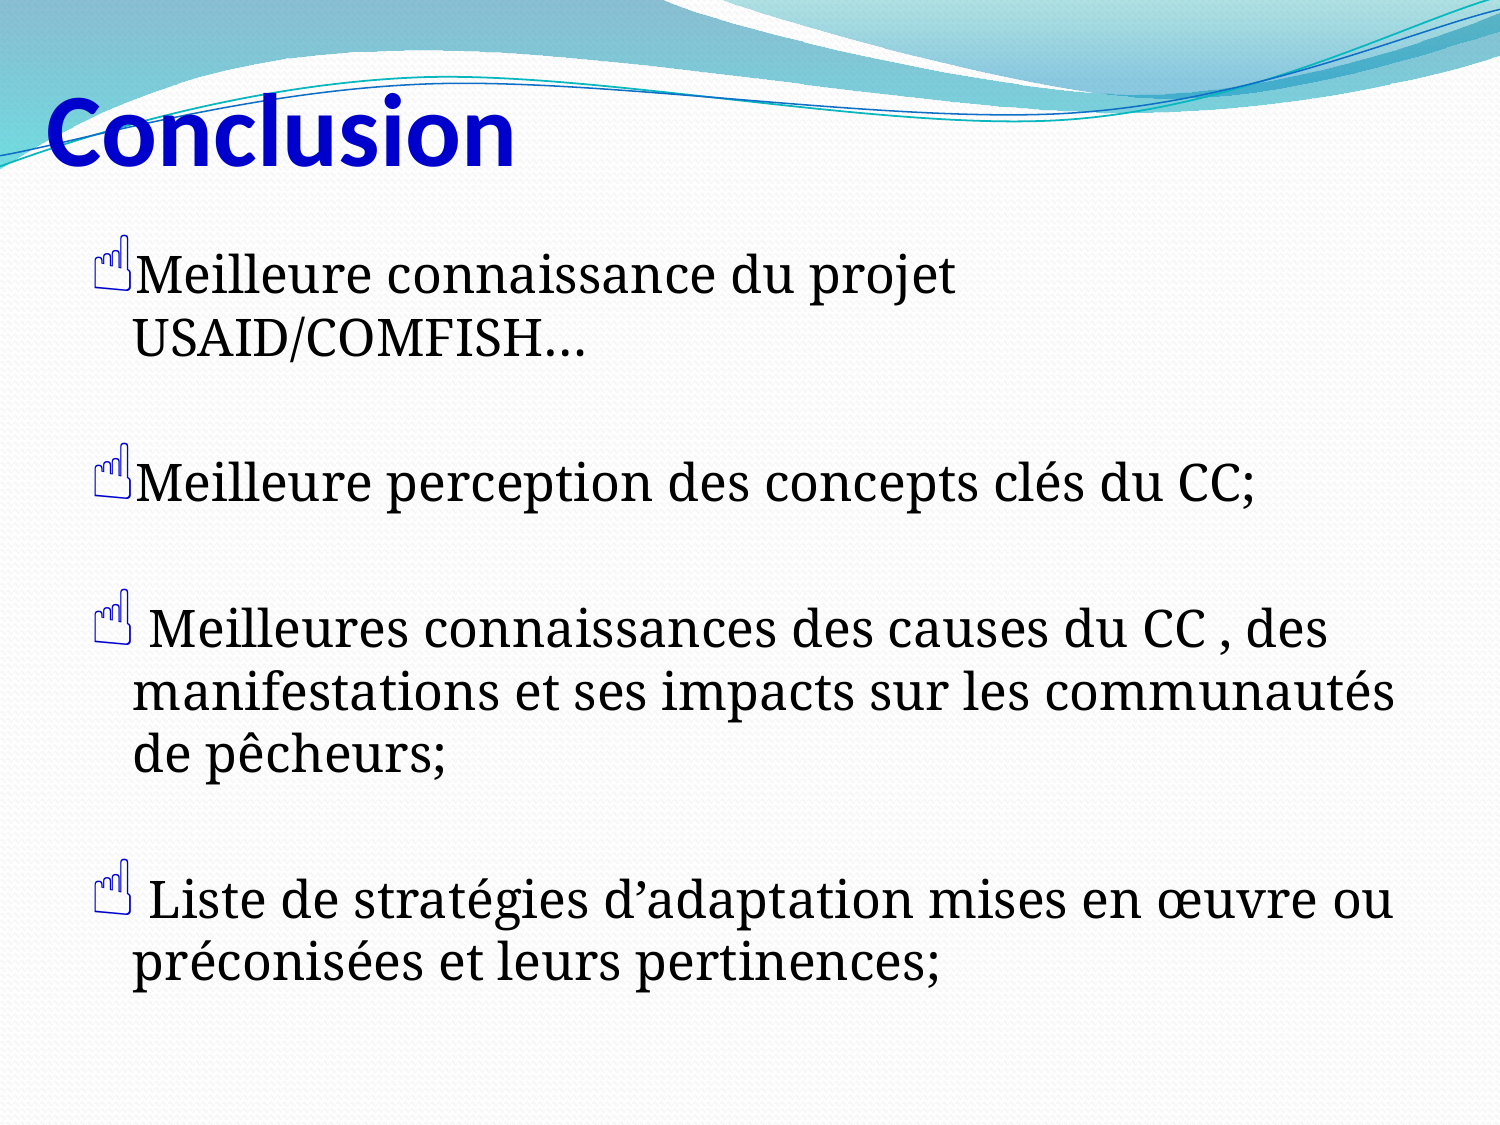

# Conclusion
Meilleure connaissance du projet USAID/COMFISH…

Meilleure perception des concepts clés du CC;

 Meilleures connaissances des causes du CC , des manifestations et ses impacts sur les communautés de pêcheurs;

 Liste de stratégies d’adaptation mises en œuvre ou préconisées et leurs pertinences;